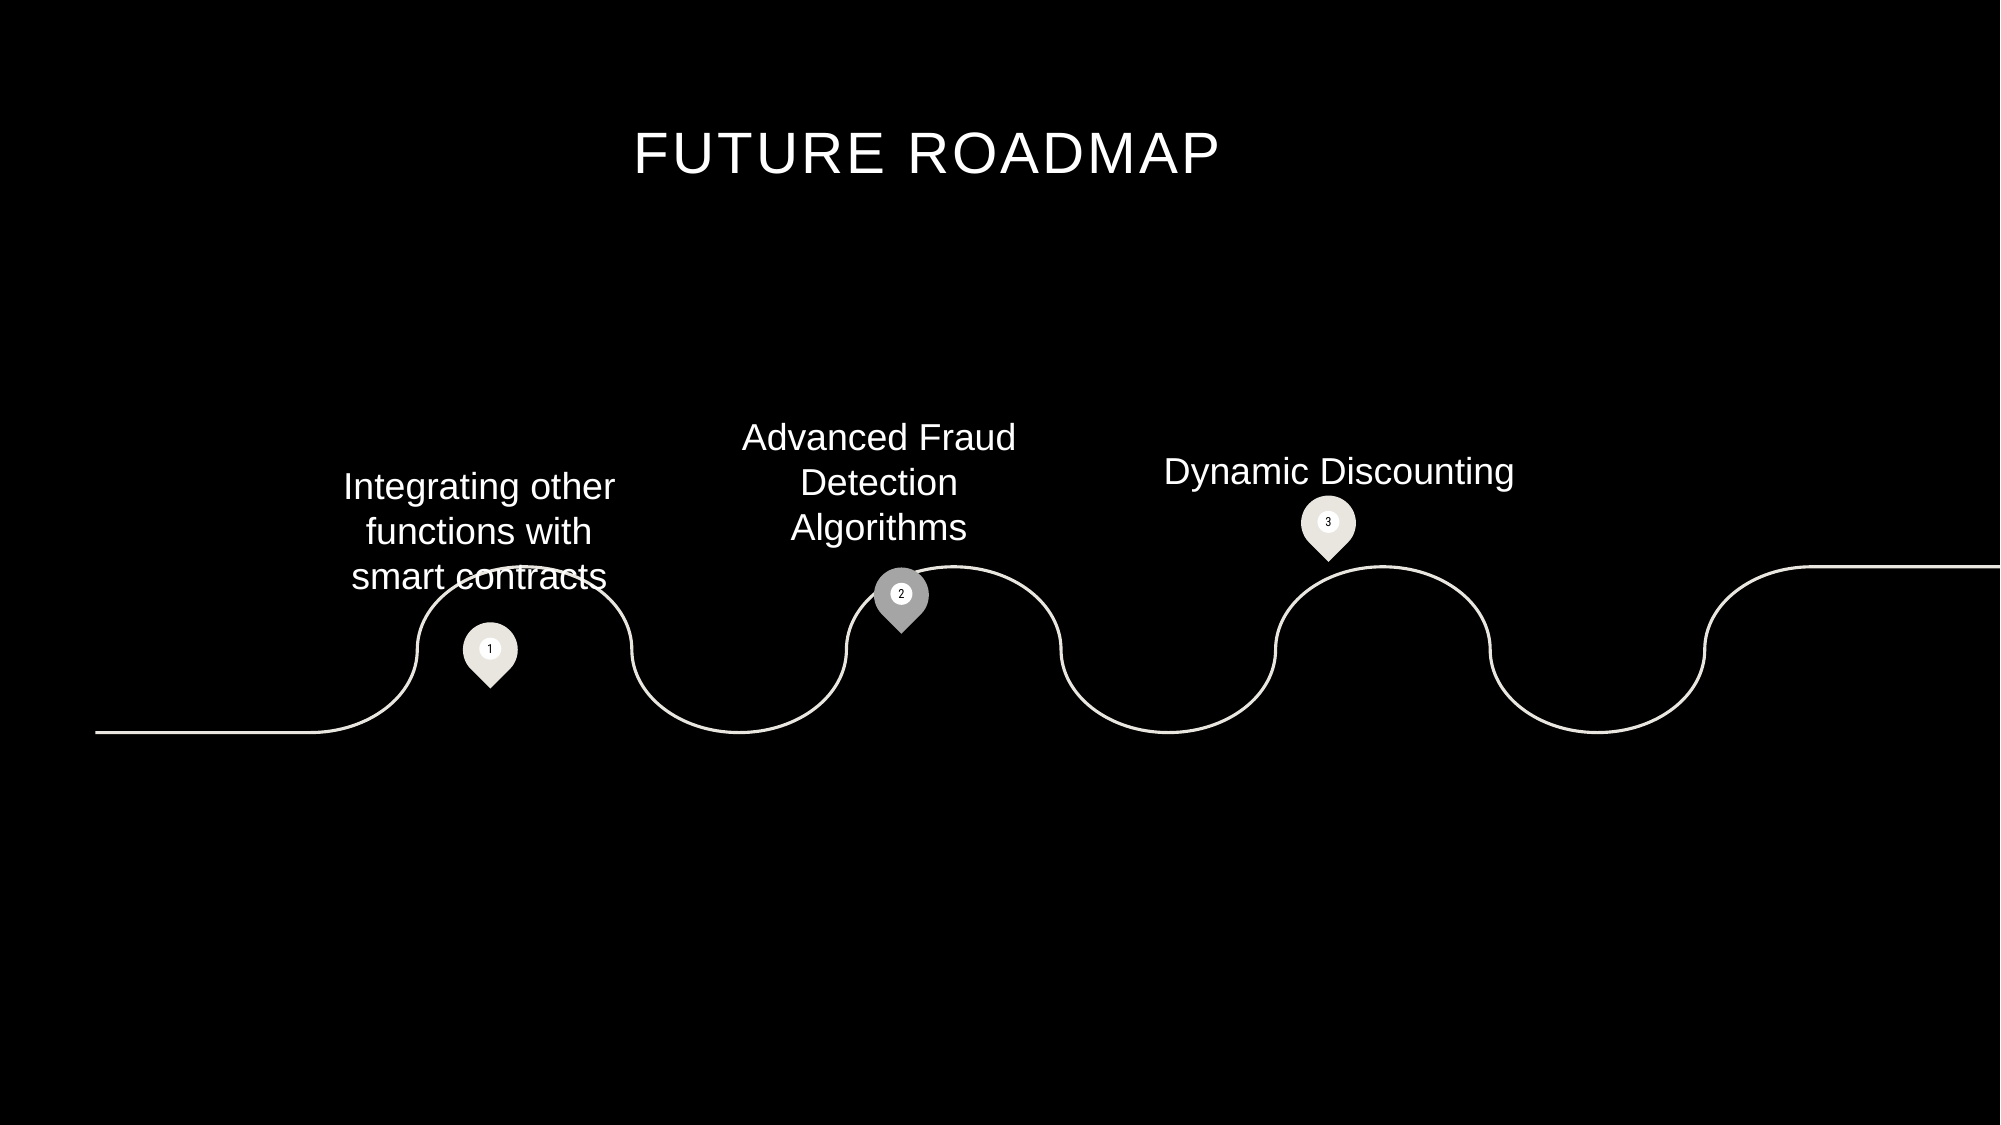

Future ROADMAP
Dynamic Discounting
Advanced Fraud Detection Algorithms

3
Integrating other functions with smart contracts

2

1